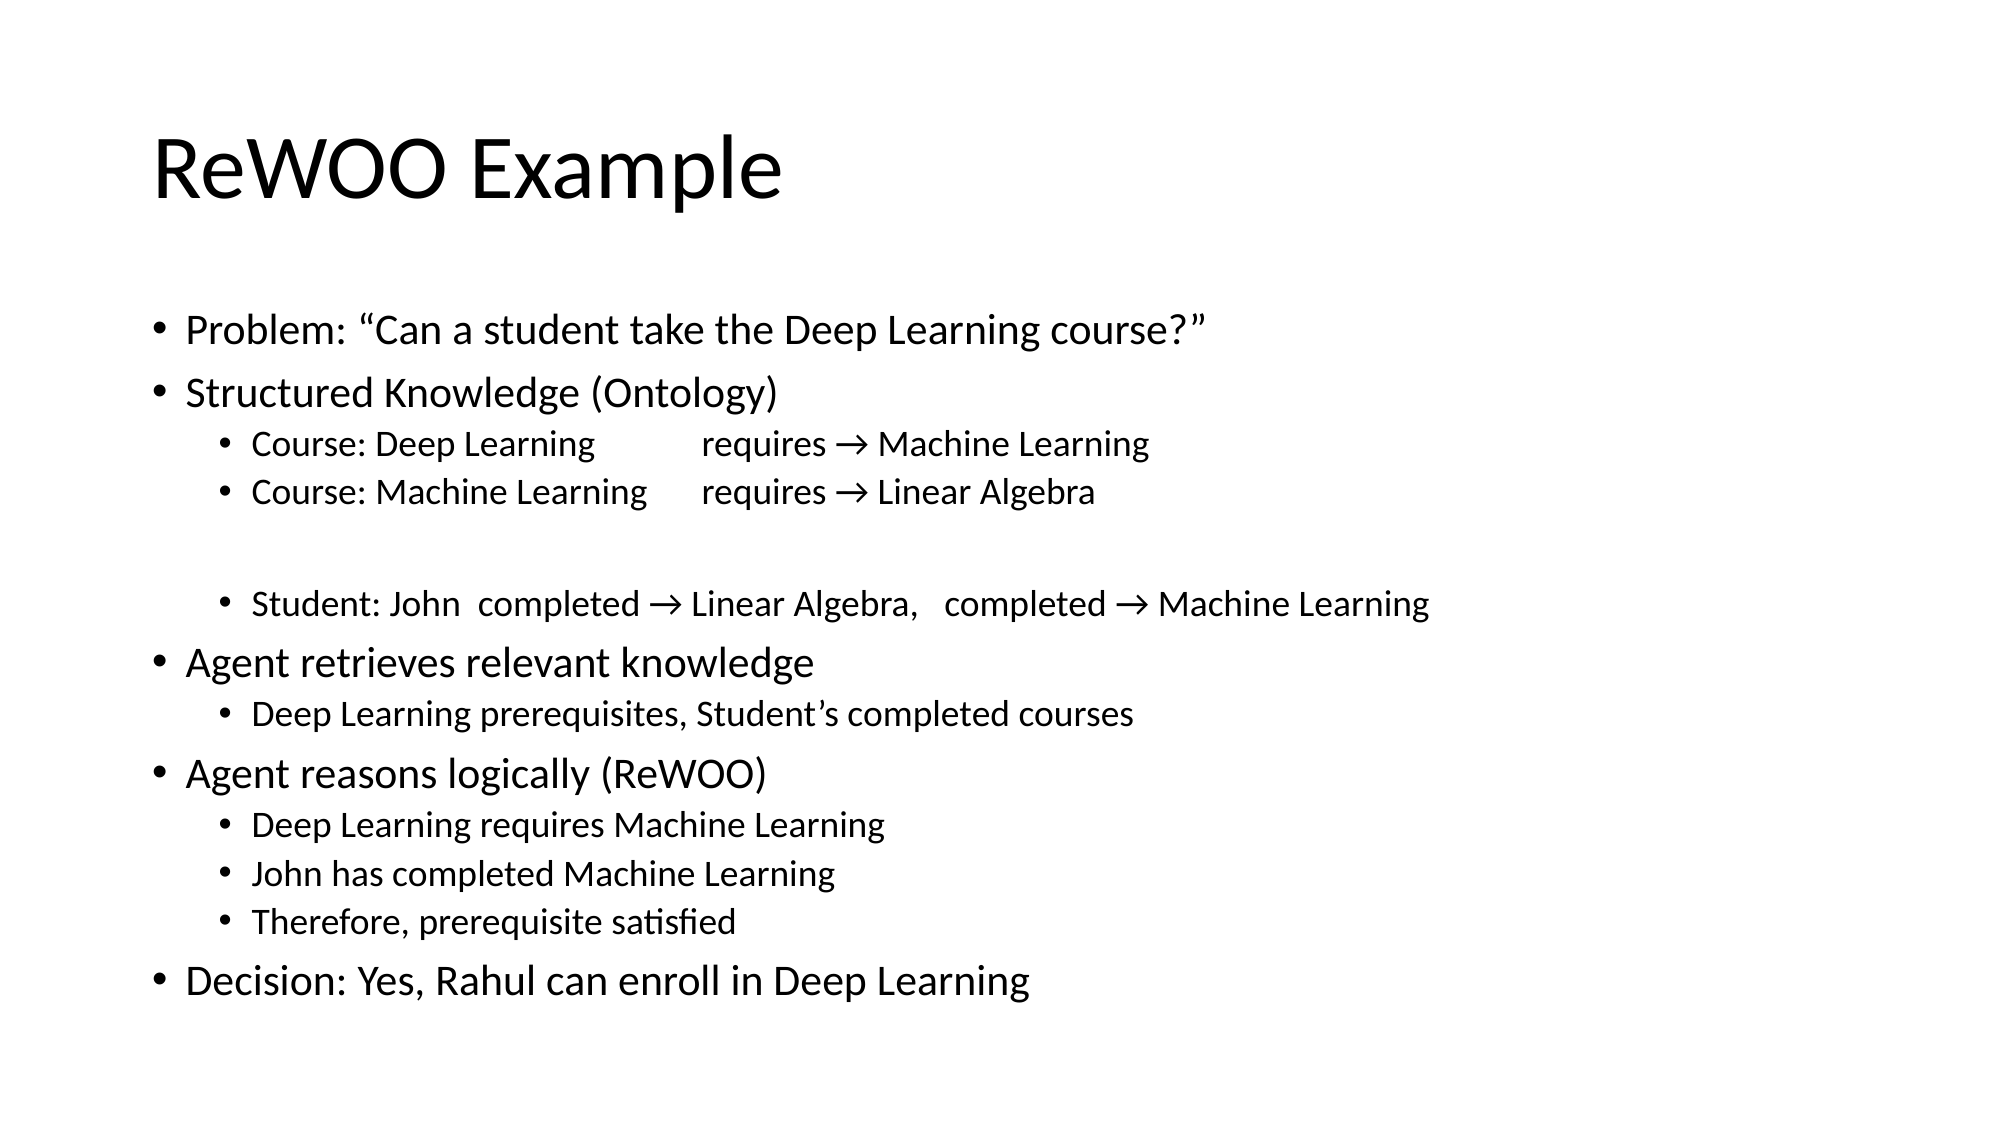

# ReWOO Example
Problem: “Can a student take the Deep Learning course?”
Structured Knowledge (Ontology)
Course: Deep Learning   		requires → Machine Learning
Course: Machine Learning  	requires → Linear Algebra

Student: John  completed → Linear Algebra,   completed → Machine Learning
Agent retrieves relevant knowledge
Deep Learning prerequisites, Student’s completed courses
Agent reasons logically (ReWOO)
Deep Learning requires Machine Learning
John has completed Machine Learning
Therefore, prerequisite satisfied
Decision: Yes, Rahul can enroll in Deep Learning